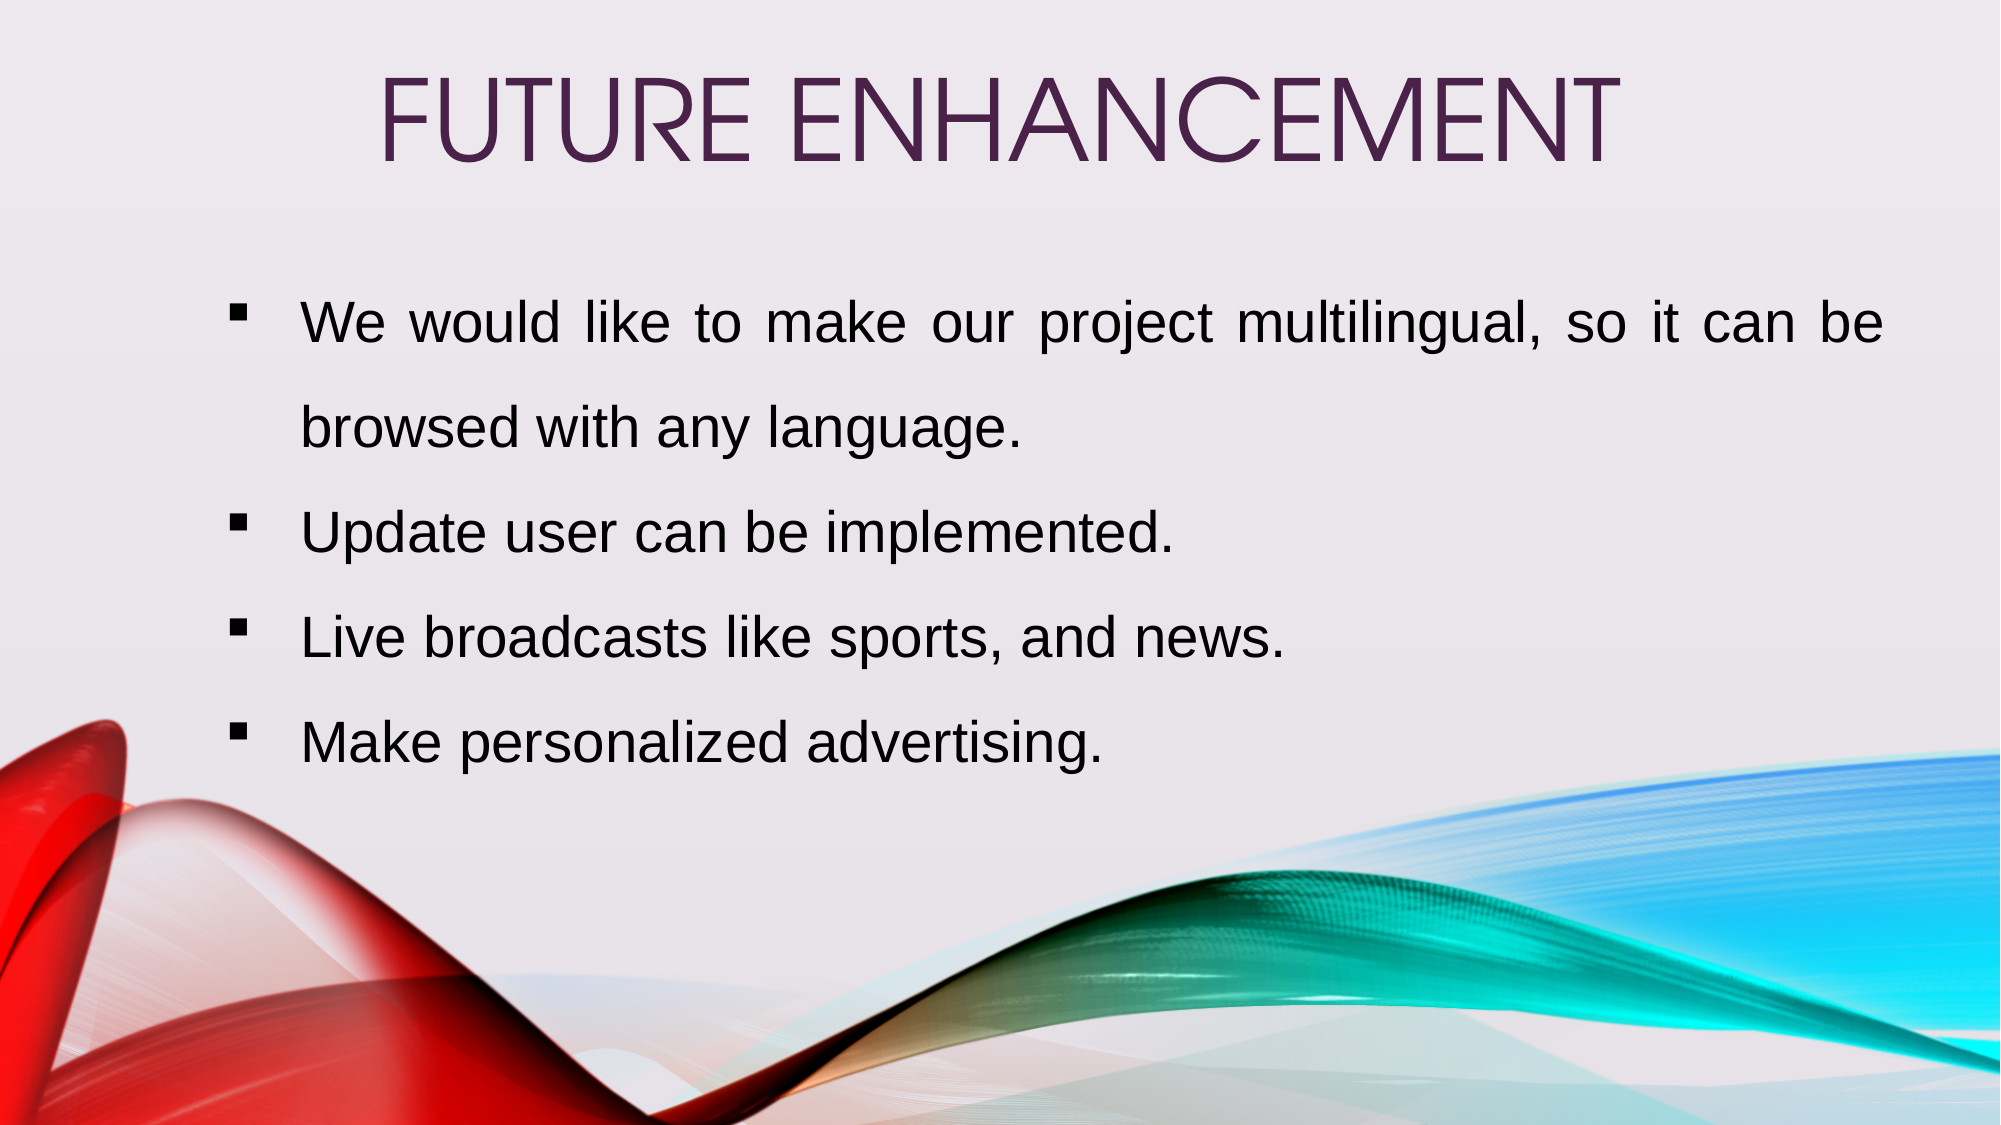

FUTURE ENHANCEMENT
We would like to make our project multilingual, so it can be browsed with any language.
Update user can be implemented.
Live broadcasts like sports, and news.
Make personalized advertising.